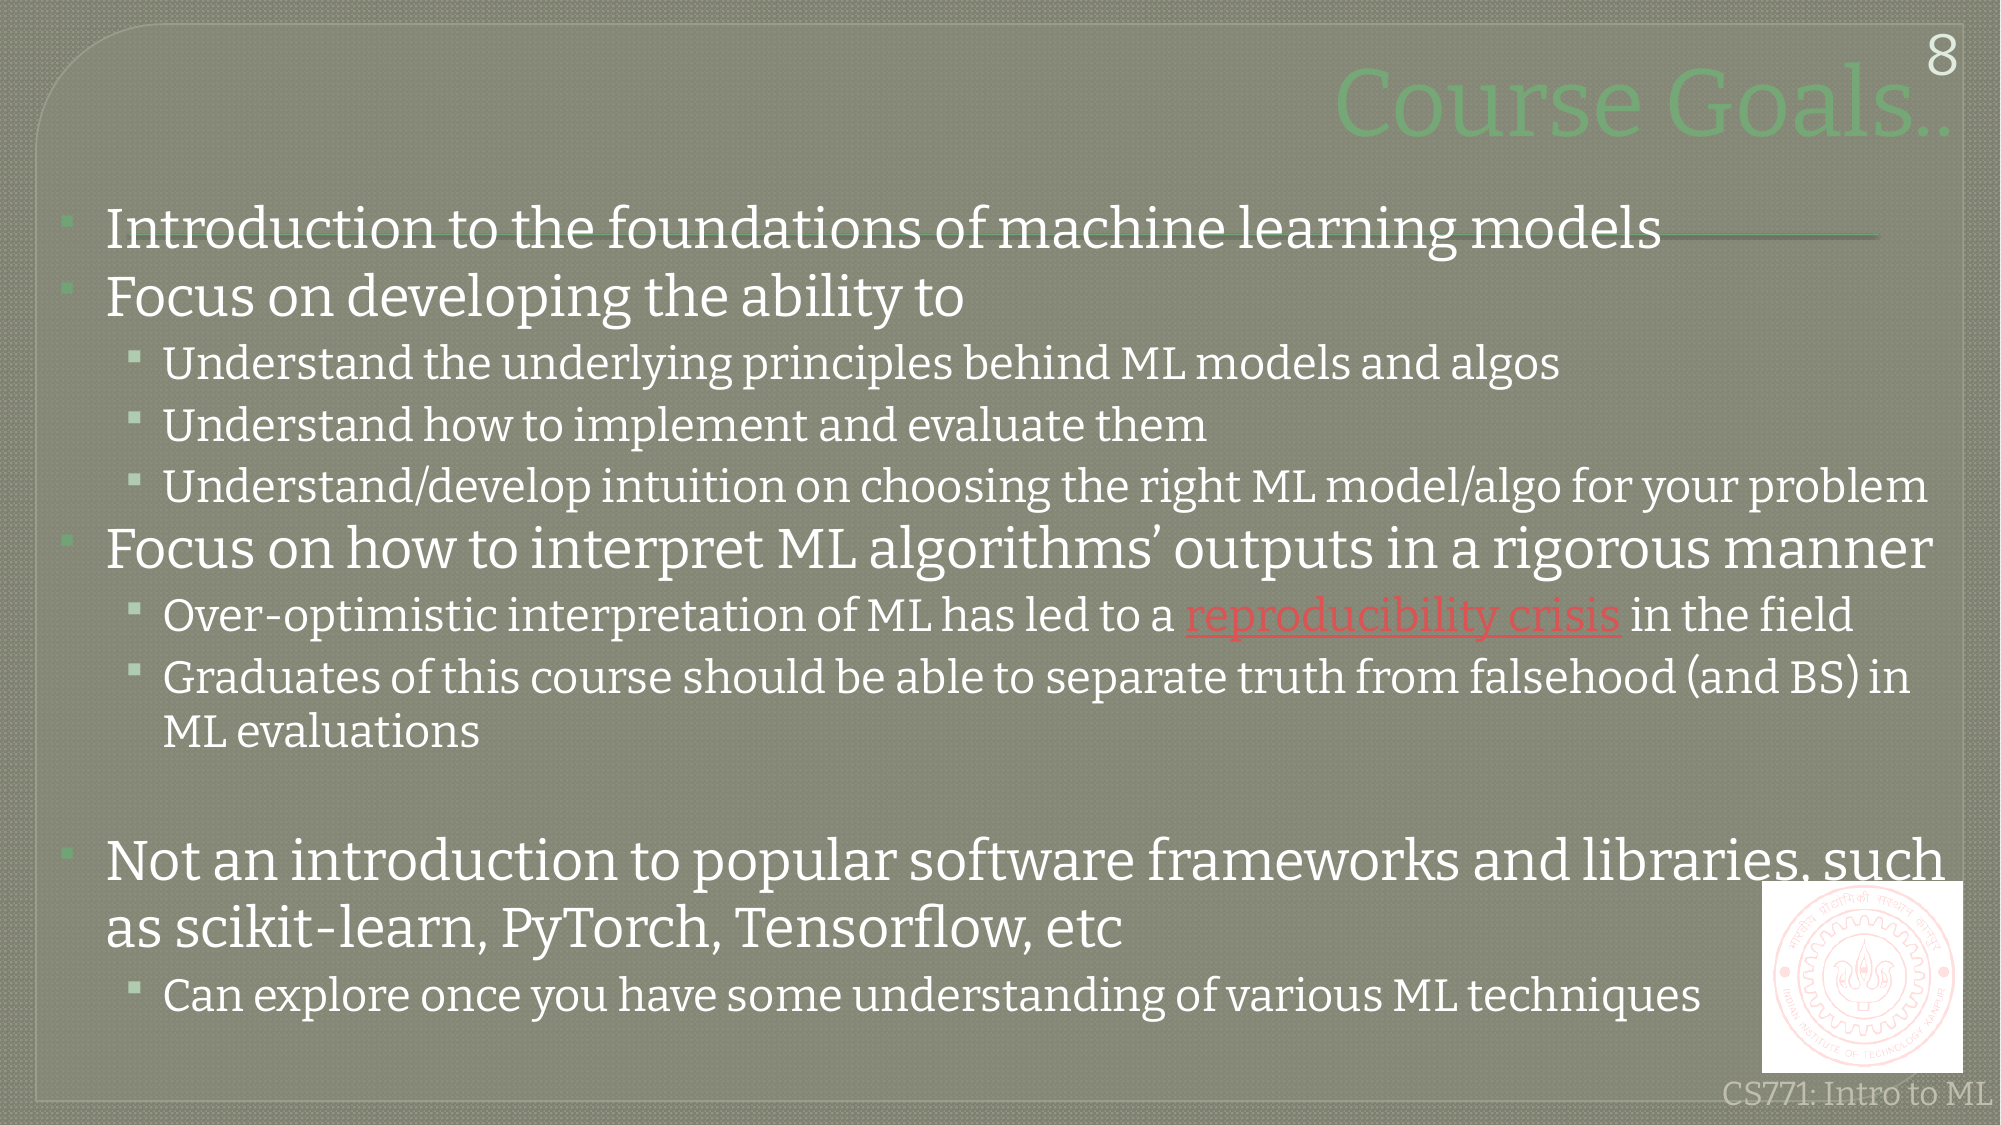

8
# Course Goals..
Introduction to the foundations of machine learning models
Focus on developing the ability to
Understand the underlying principles behind ML models and algos
Understand how to implement and evaluate them
Understand/develop intuition on choosing the right ML model/algo for your problem
Focus on how to interpret ML algorithms’ outputs in a rigorous manner
Over-optimistic interpretation of ML has led to a reproducibility crisis in the field
Graduates of this course should be able to separate truth from falsehood (and BS) in ML evaluations

Not an introduction to popular software frameworks and libraries, such as scikit-learn, PyTorch, Tensorflow, etc
Can explore once you have some understanding of various ML techniques